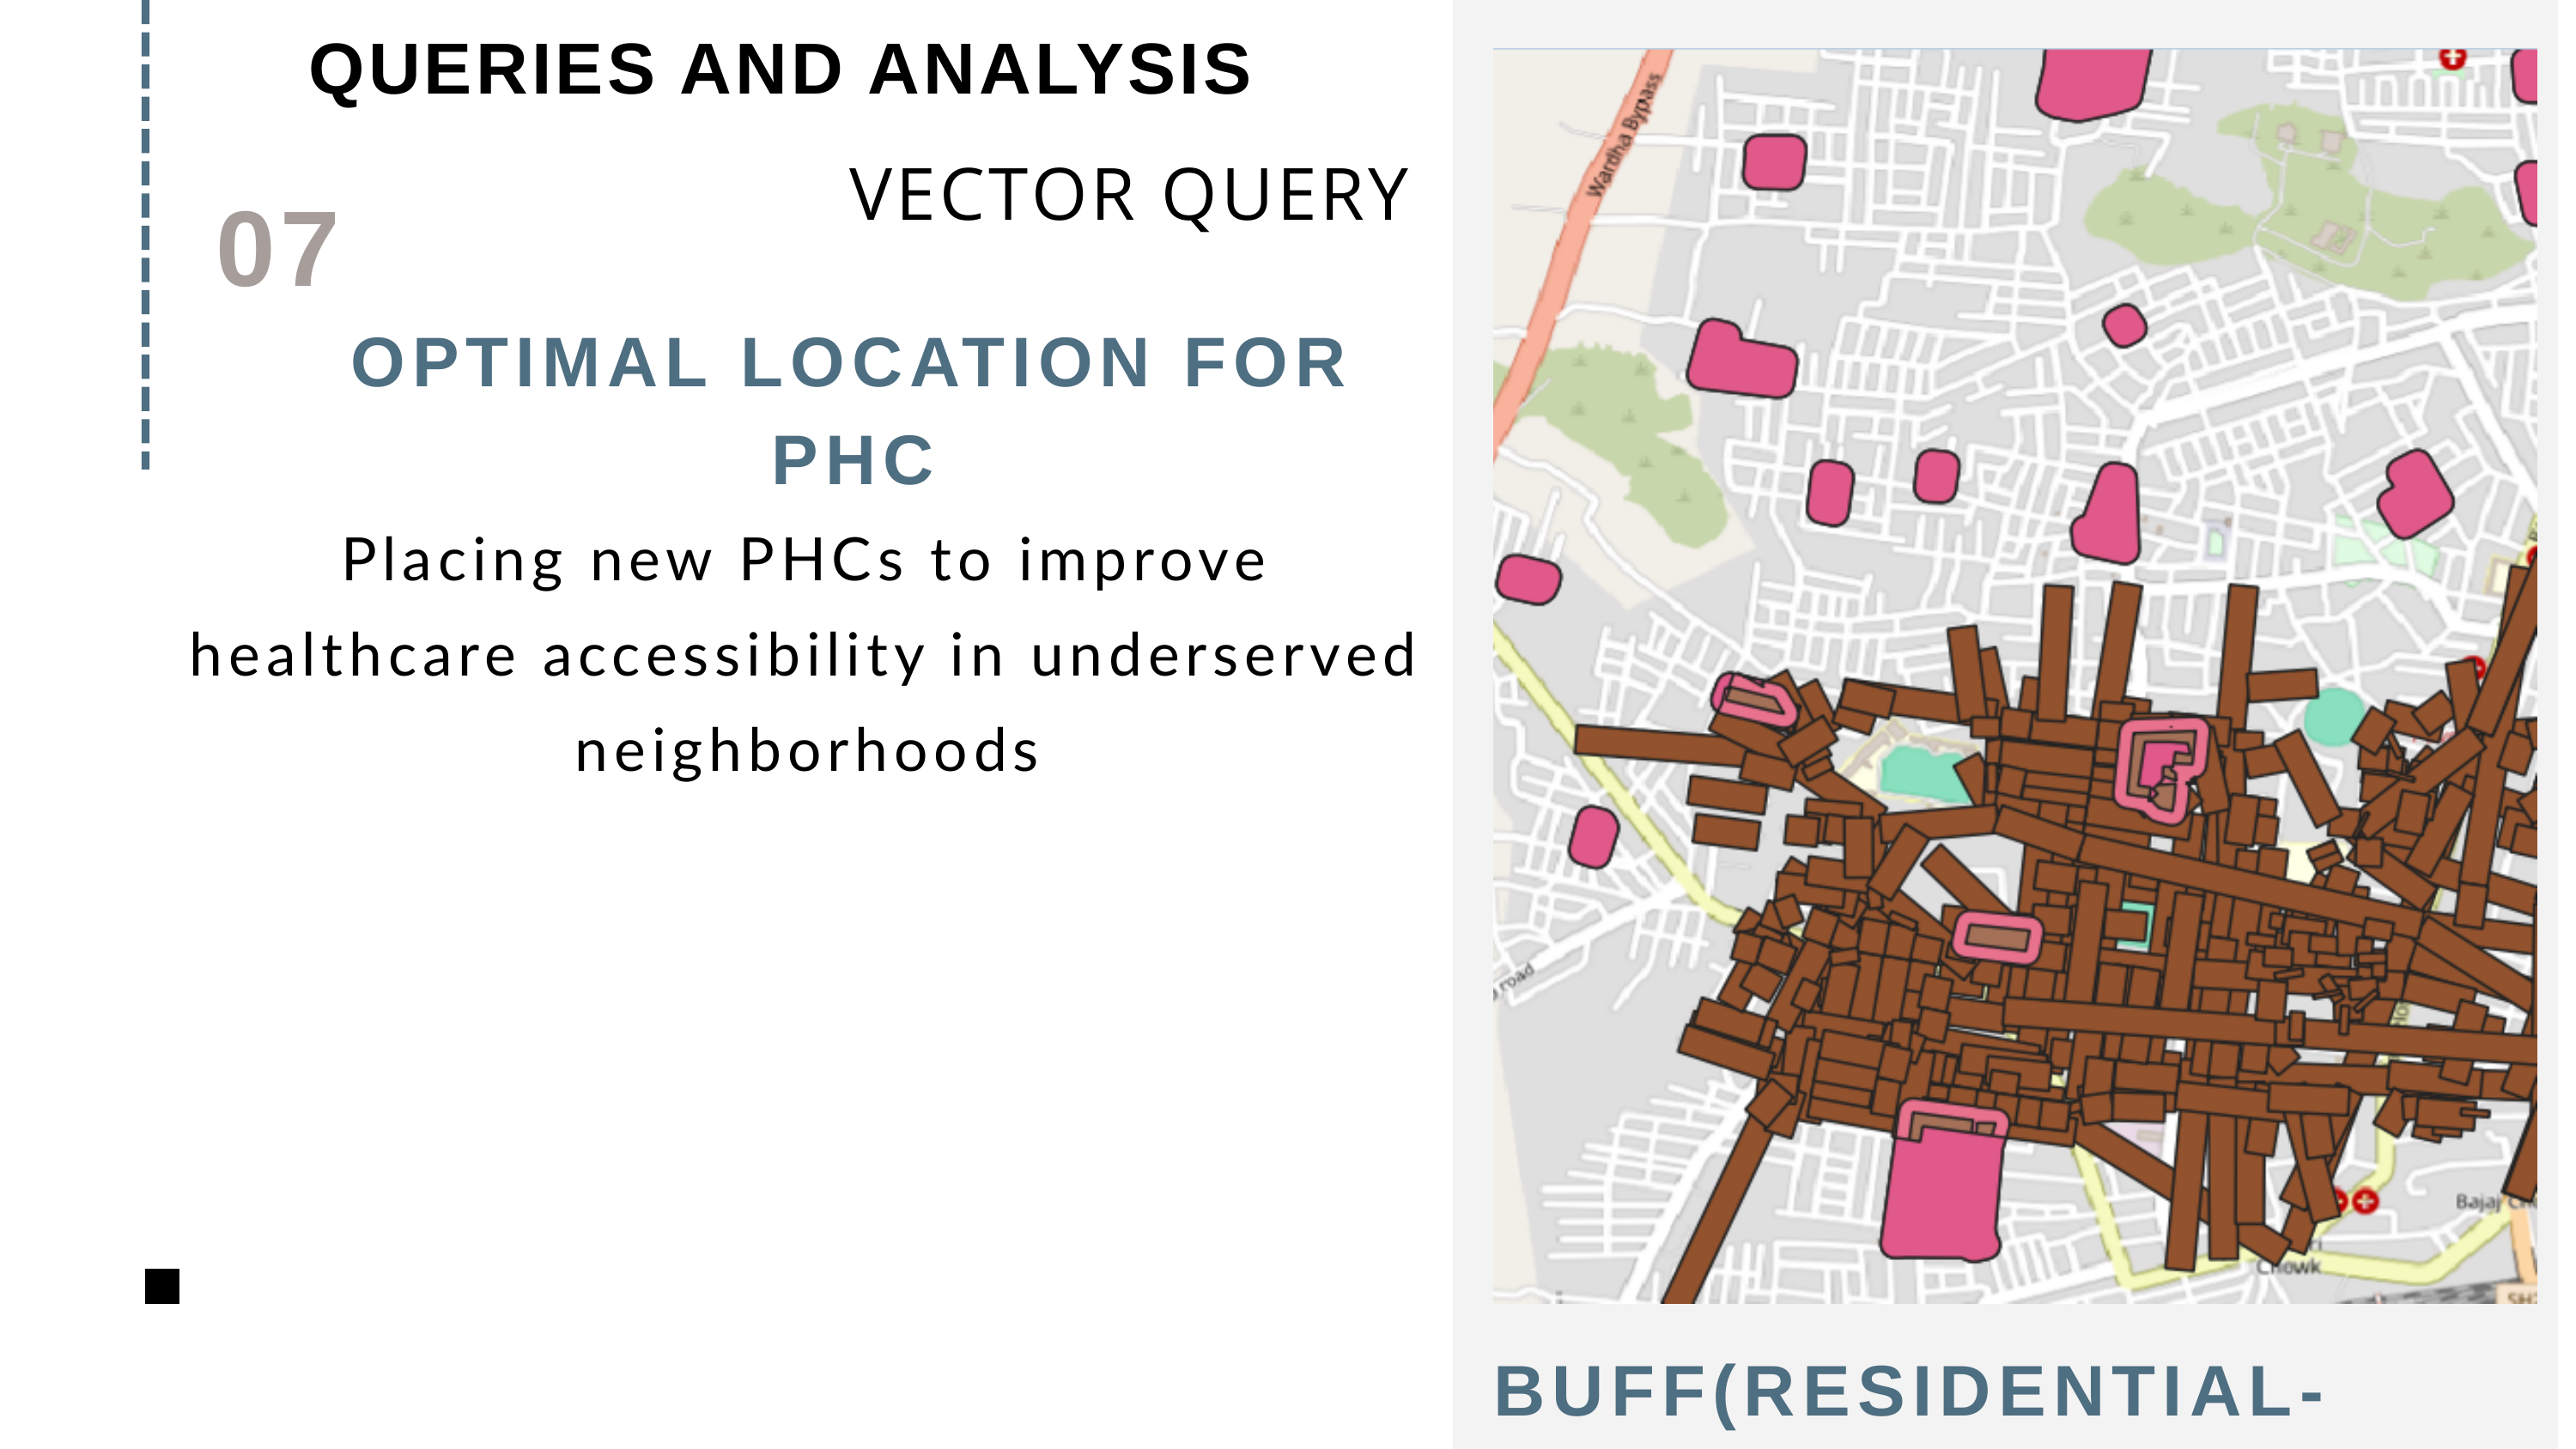

QUERIES AND ANALYSIS

VECTOR QUERY

07
OPTIMAL LOCATION FOR PHC
Placing new PHCs to improve healthcare accessibility in underserved neighborhoods

BUFF(RESIDENTIAL-ROAD)